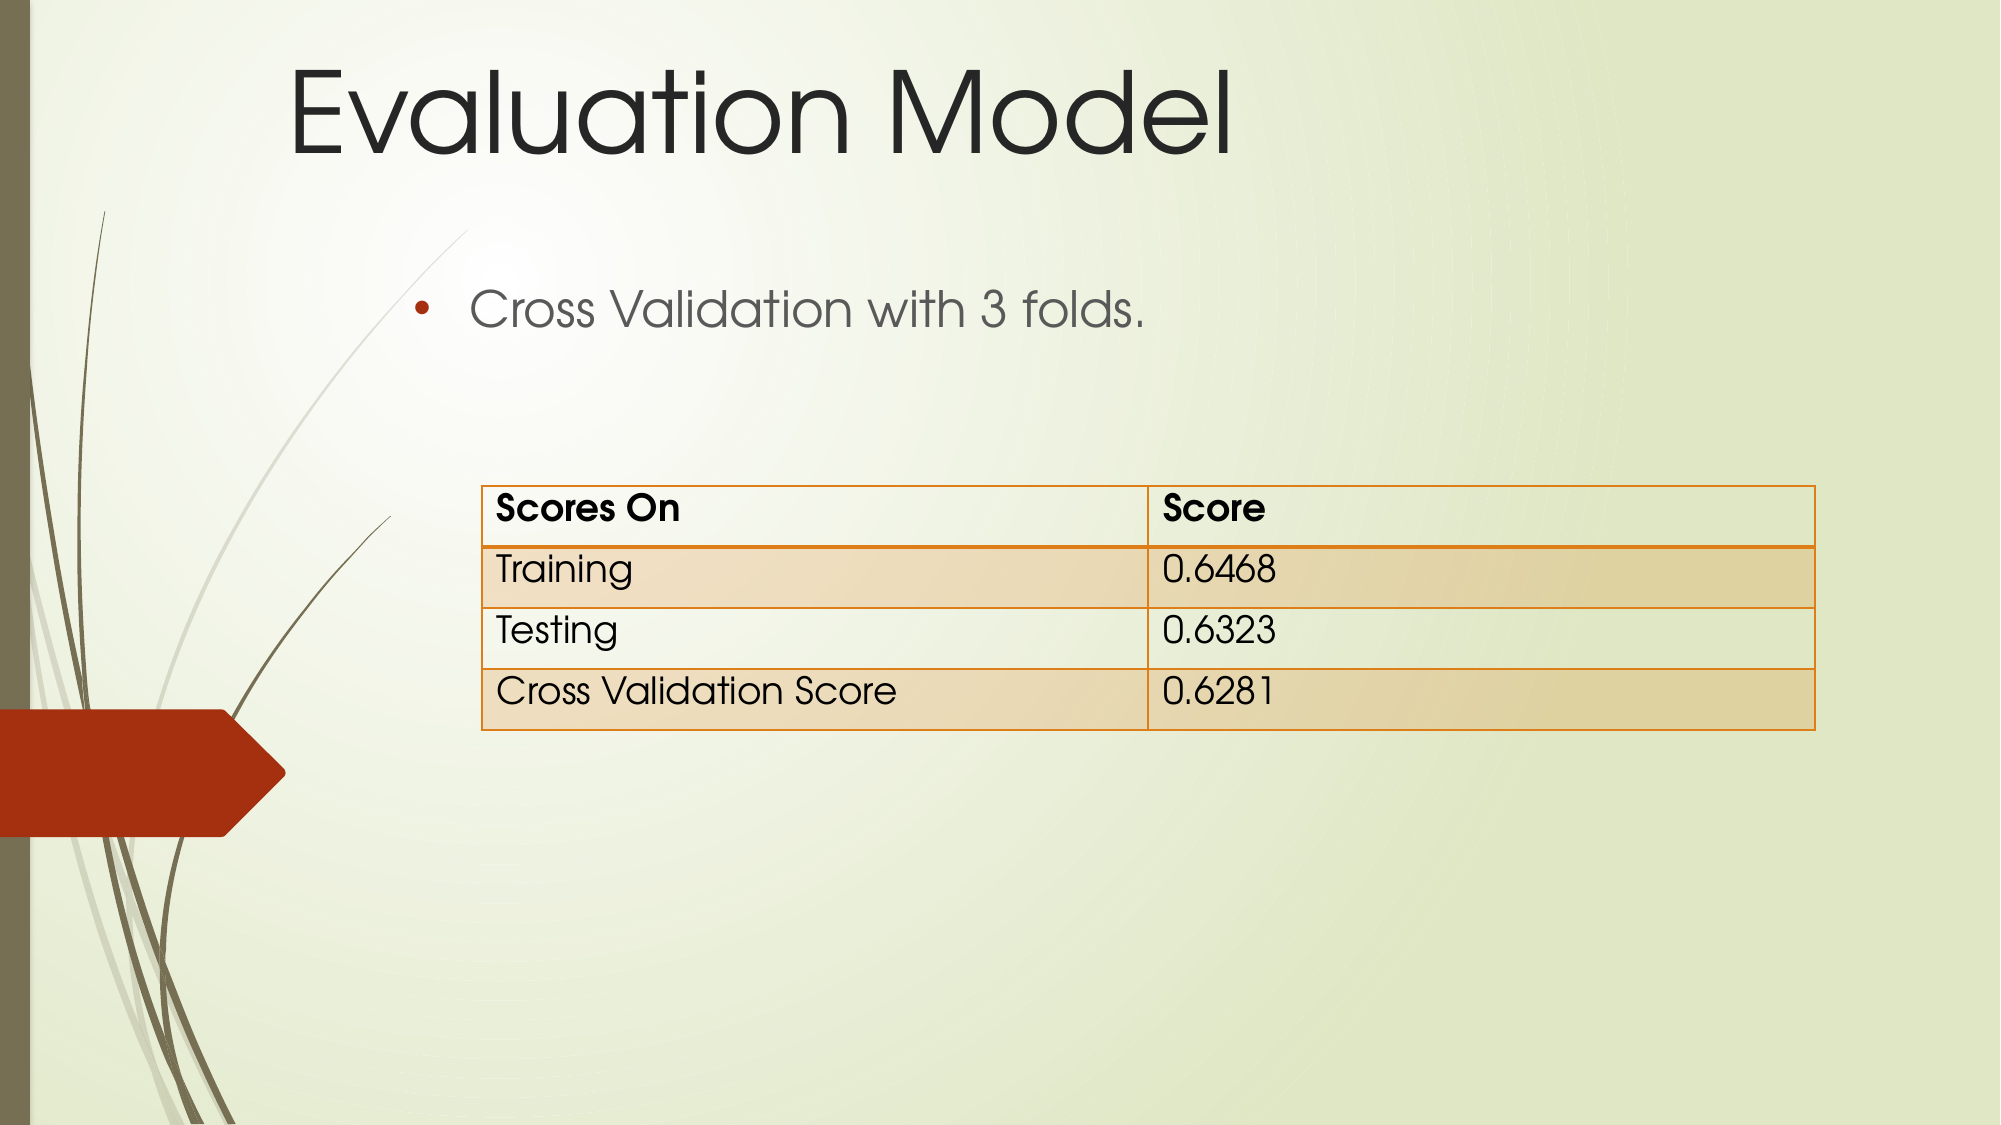

# Evaluation Model
Cross Validation with 3 folds.

| Scores On | Score |
| --- | --- |
| Training | 0.6468 |
| Testing | 0.6323 |
| Cross Validation Score | 0.6281 |